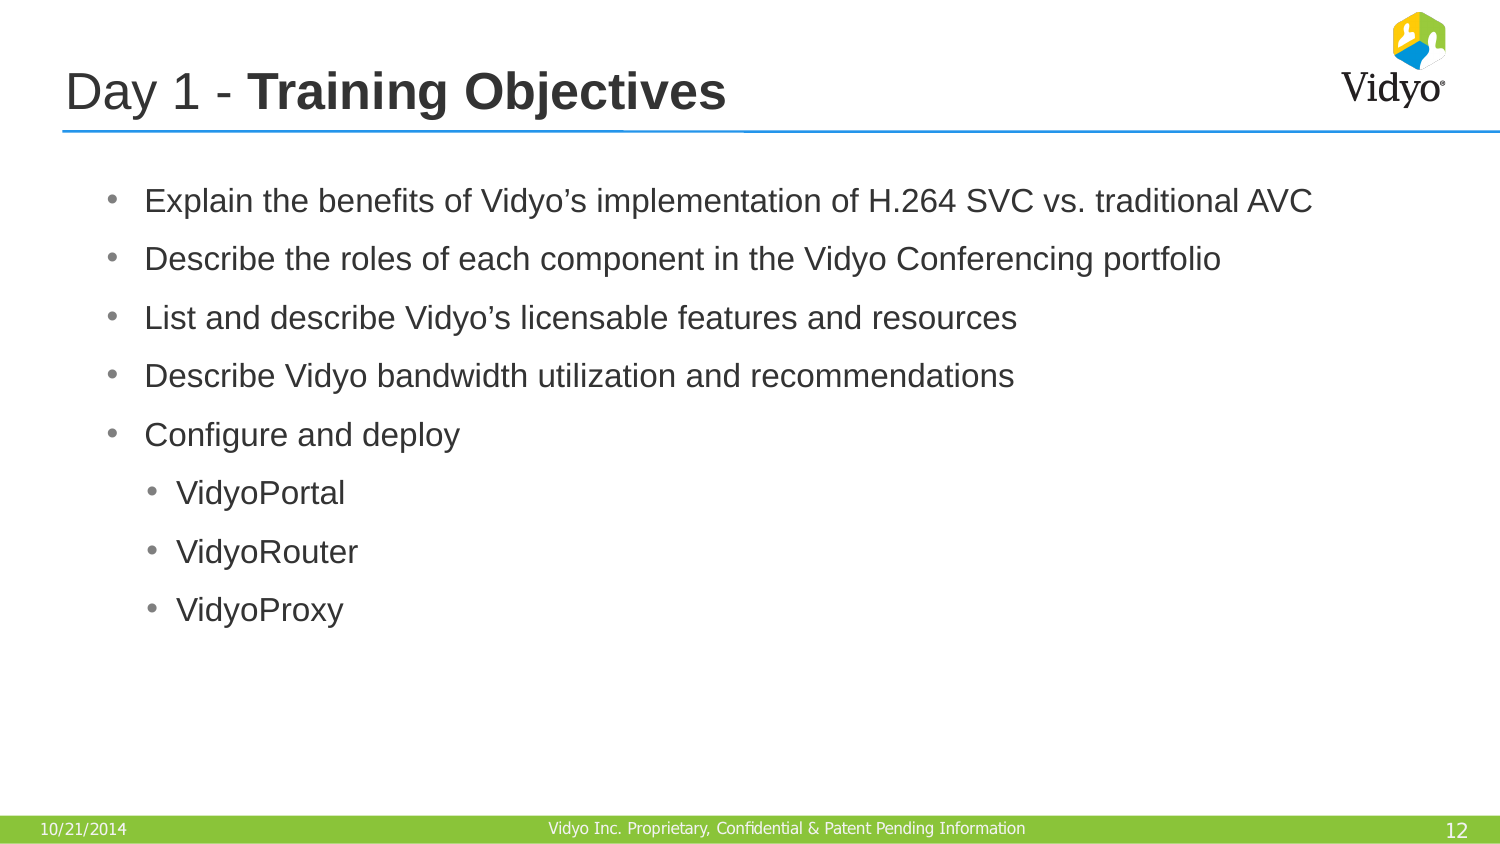

# Day 1 - Training Objectives
Explain the benefits of Vidyo’s implementation of H.264 SVC vs. traditional AVC
Describe the roles of each component in the Vidyo Conferencing portfolio
List and describe Vidyo’s licensable features and resources
Describe Vidyo bandwidth utilization and recommendations
Configure and deploy
VidyoPortal
VidyoRouter
VidyoProxy